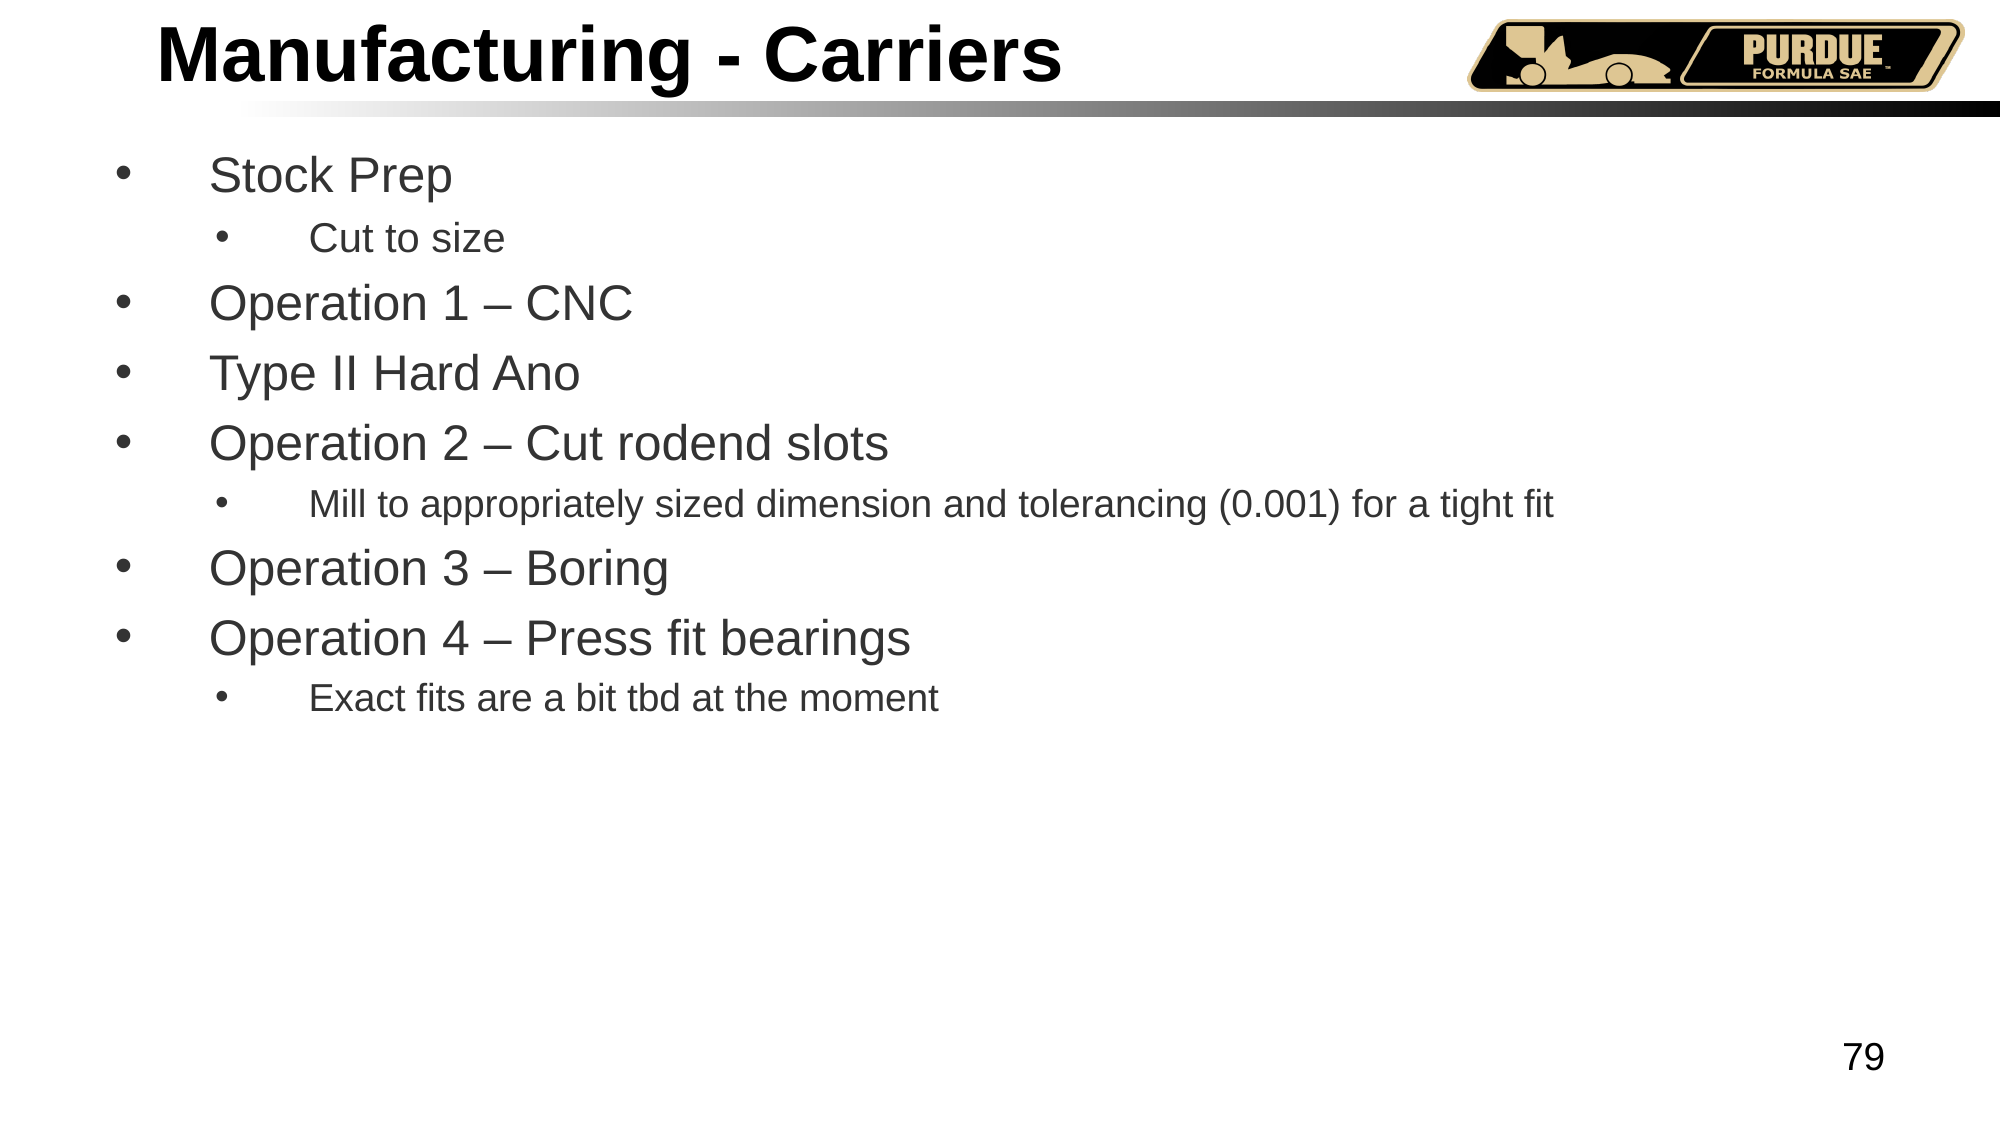

# Manufacturing - Carriers
Stock Prep
Cut to size
Operation 1 – CNC
Type II Hard Ano
Operation 2 – Cut rodend slots
Mill to appropriately sized dimension and tolerancing (0.001) for a tight fit
Operation 3 – Boring
Operation 4 – Press fit bearings
Exact fits are a bit tbd at the moment
79